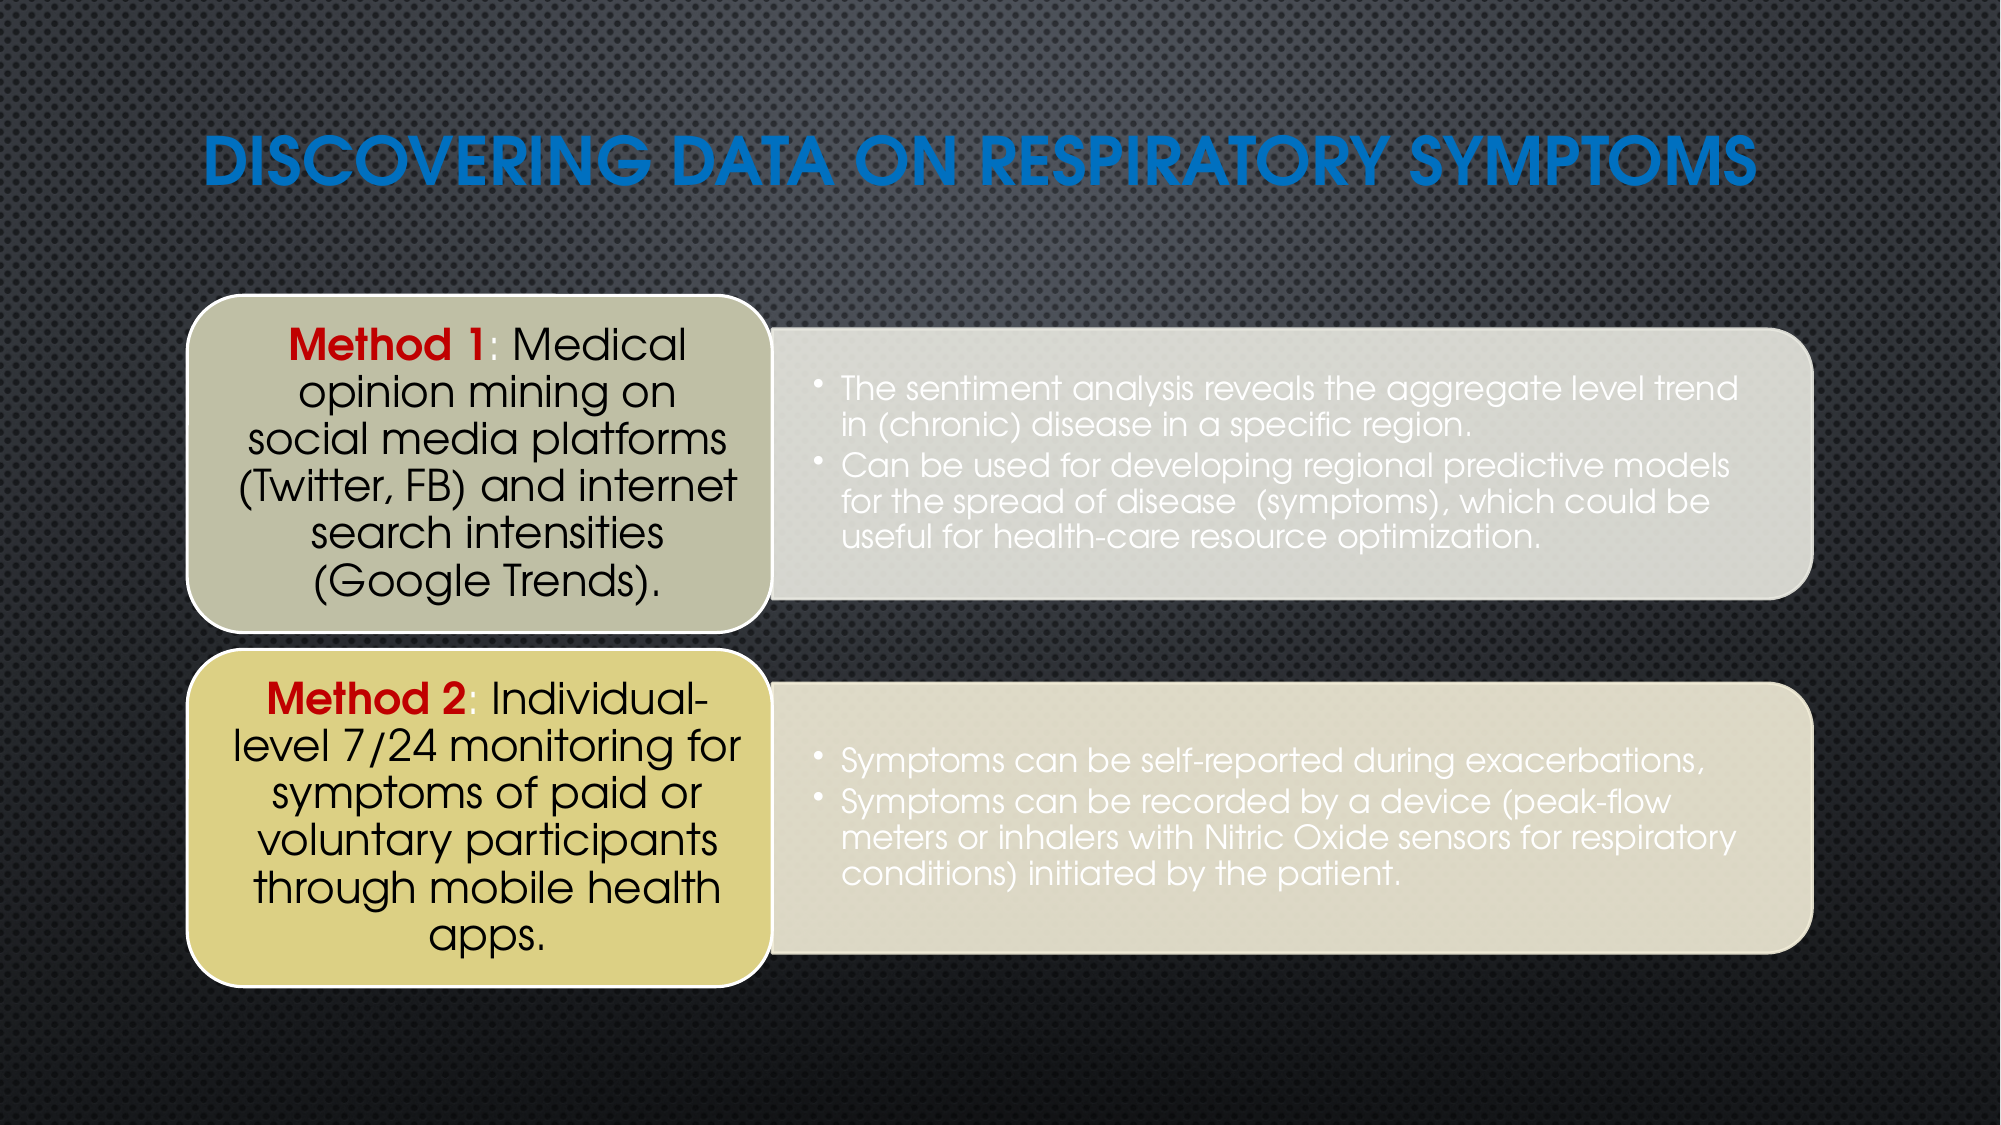

# discovering data on Respiratory symptoms
The sentiment analysis reveals the aggregate level trend in (chronic) disease in a specific region.
Can be used for developing regional predictive models for the spread of disease  (symptoms), which could be useful for health-care resource optimization.
Method 1: Medical opinion mining on social media platforms (Twitter, FB) and internet search intensities (Google Trends).
Symptoms can be self-reported during exacerbations,
Symptoms can be recorded by a device (peak-flow meters or inhalers with Nitric Oxide sensors for respiratory conditions) initiated by the patient.
Method 2: Individual-level 7/24 monitoring for symptoms of paid or voluntary participants through mobile health apps.